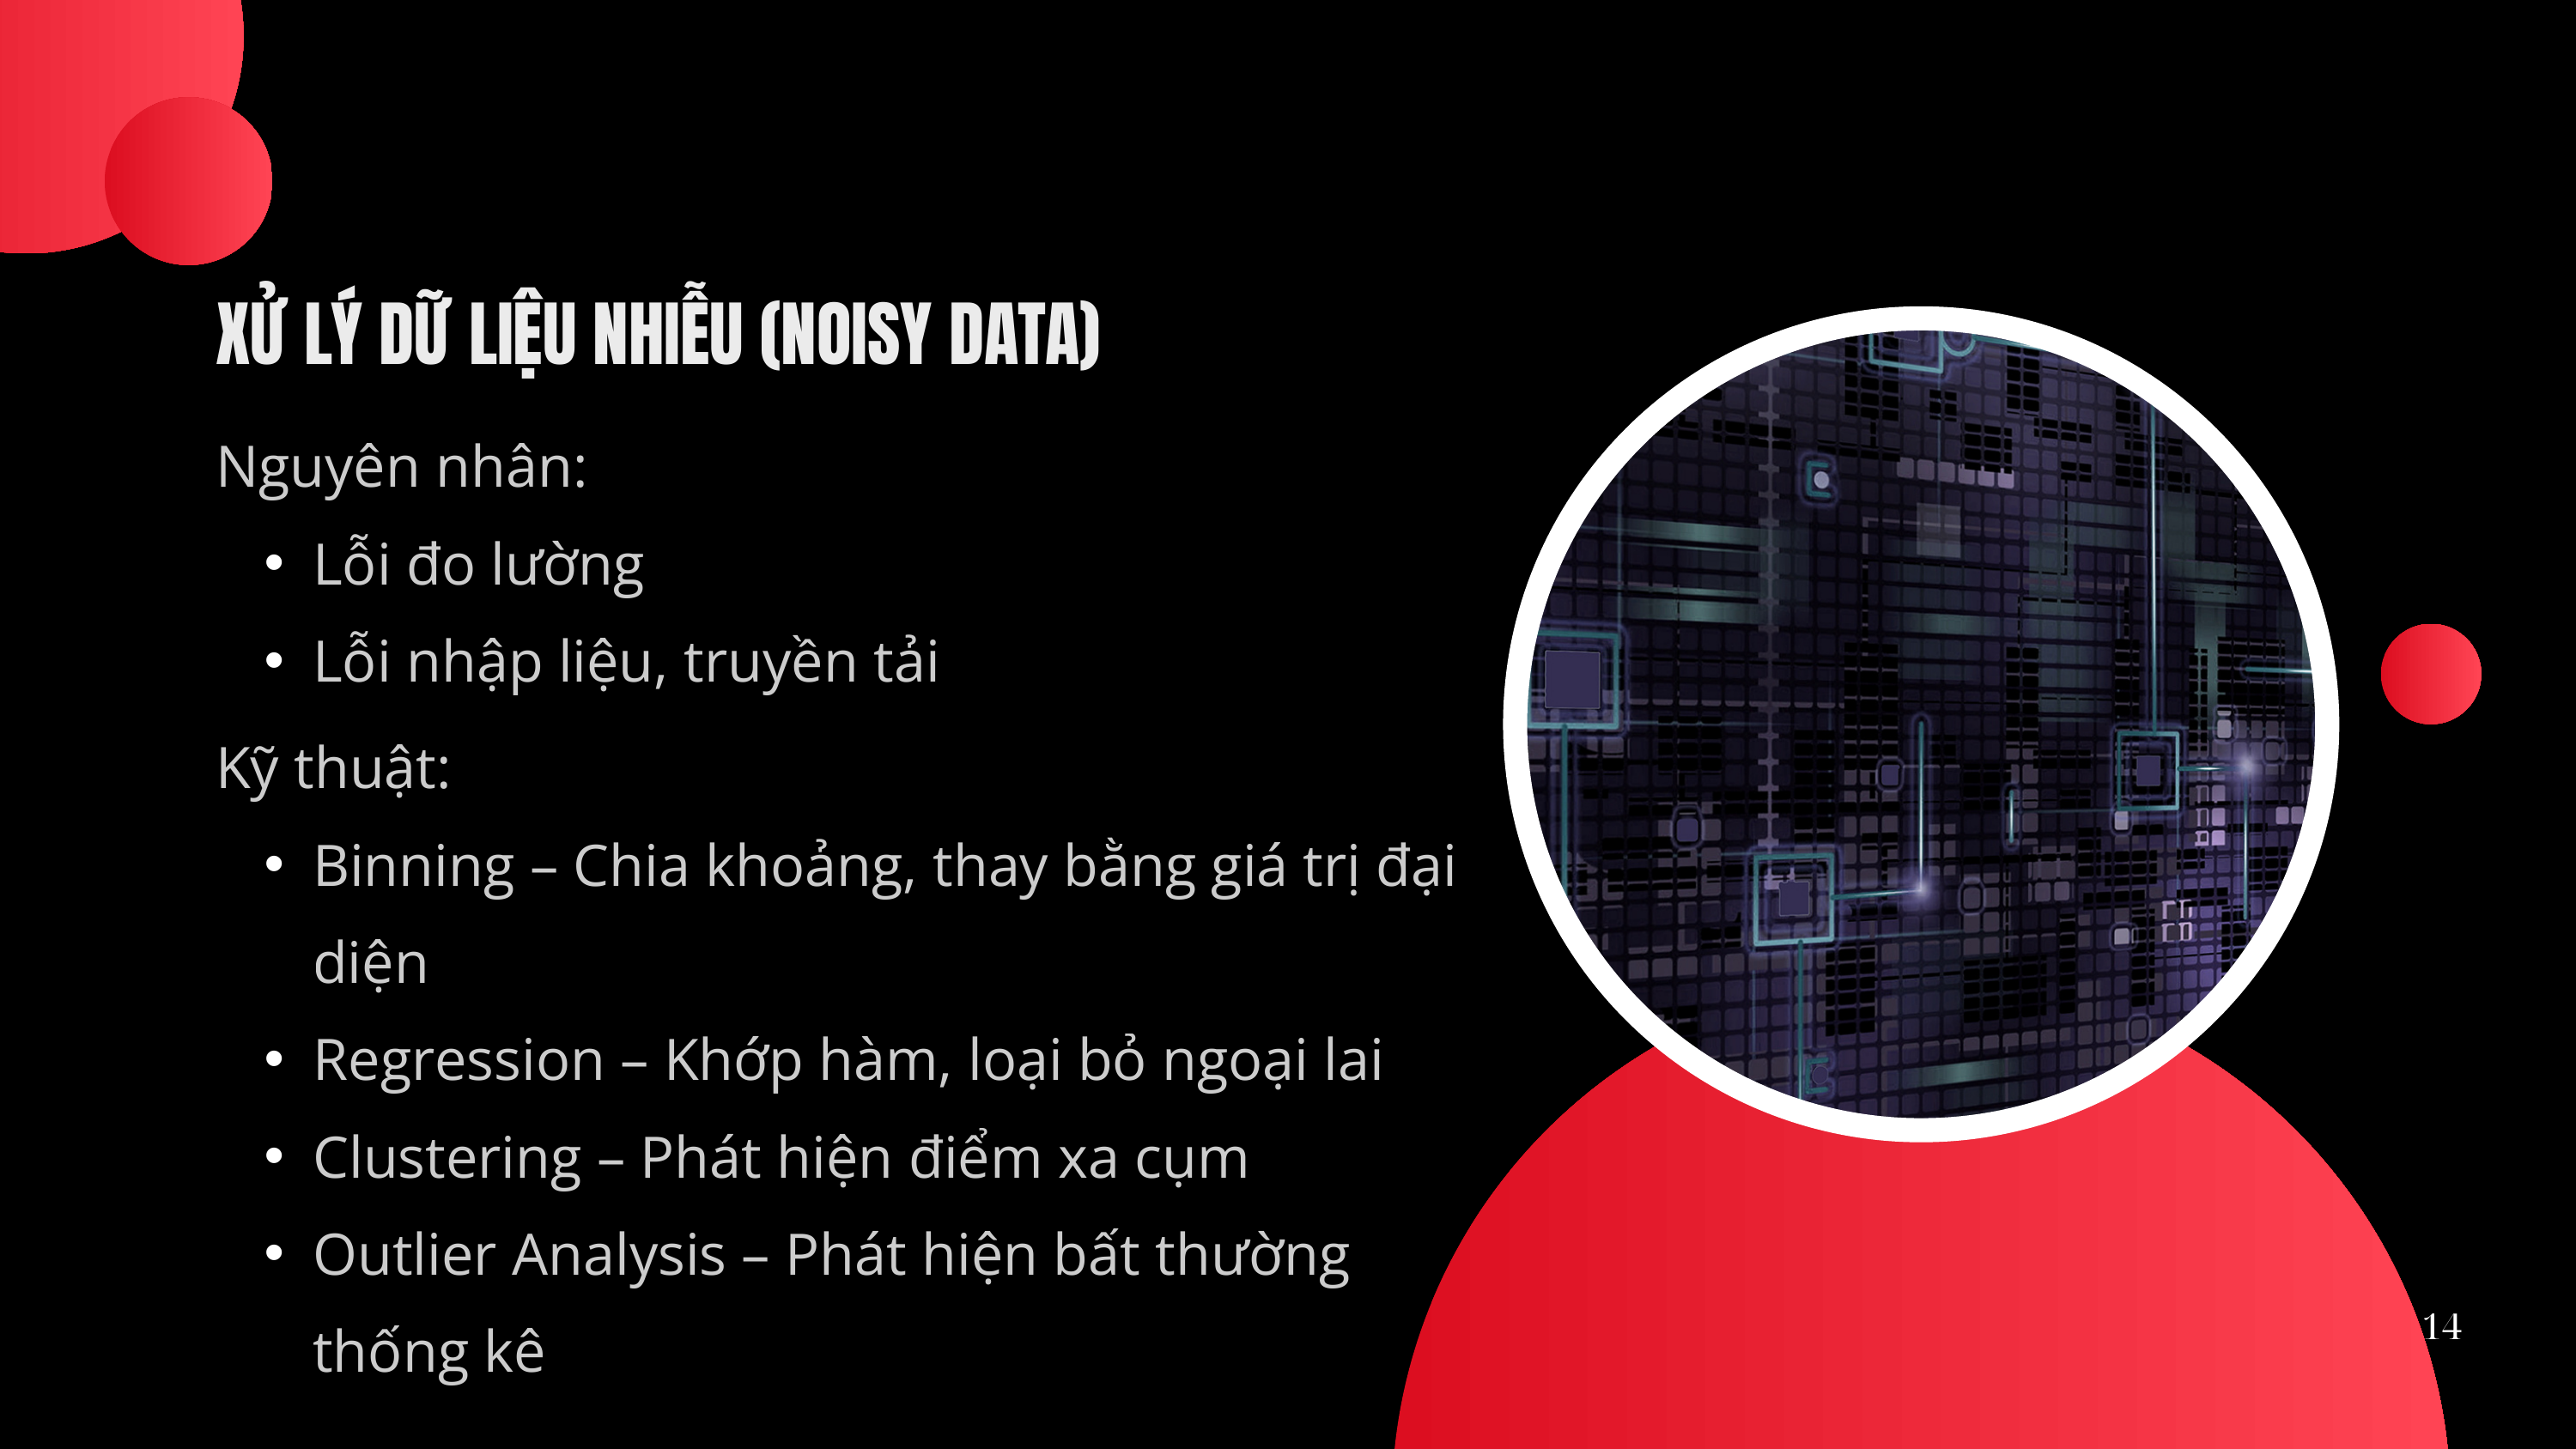

XỬ LÝ DỮ LIỆU NHIỄU (NOISY DATA)

Nguyên nhân:
Lỗi đo lường
Lỗi nhập liệu, truyền tải

Kỹ thuật:
Binning – Chia khoảng, thay bằng giá trị đại diện
Regression – Khớp hàm, loại bỏ ngoại lai
Clustering – Phát hiện điểm xa cụm
Outlier Analysis – Phát hiện bất thường thống kê

14